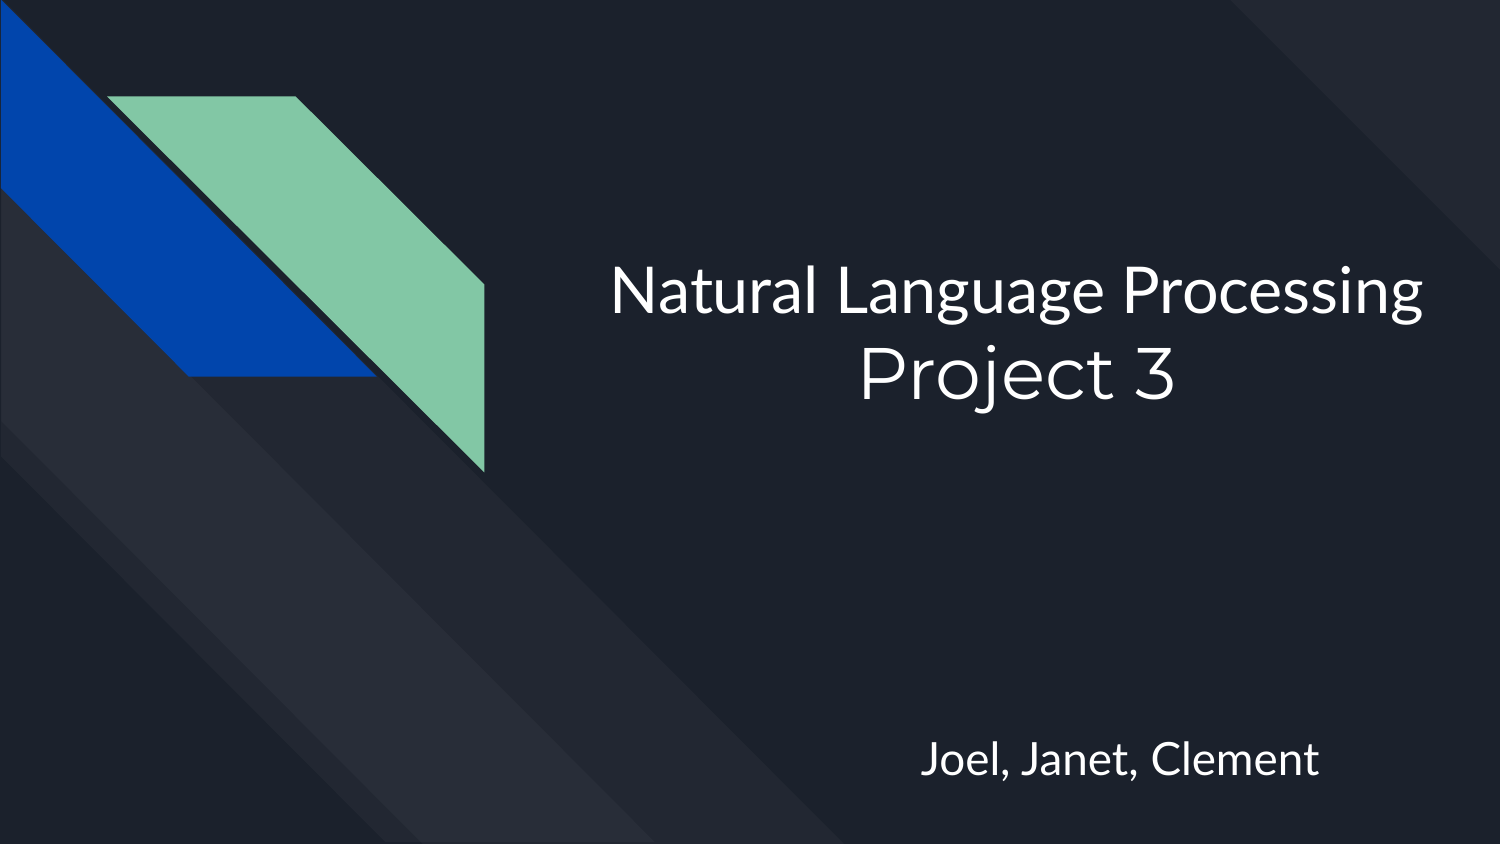

Natural Language Processing
Project 3
Joel, Janet, Clement